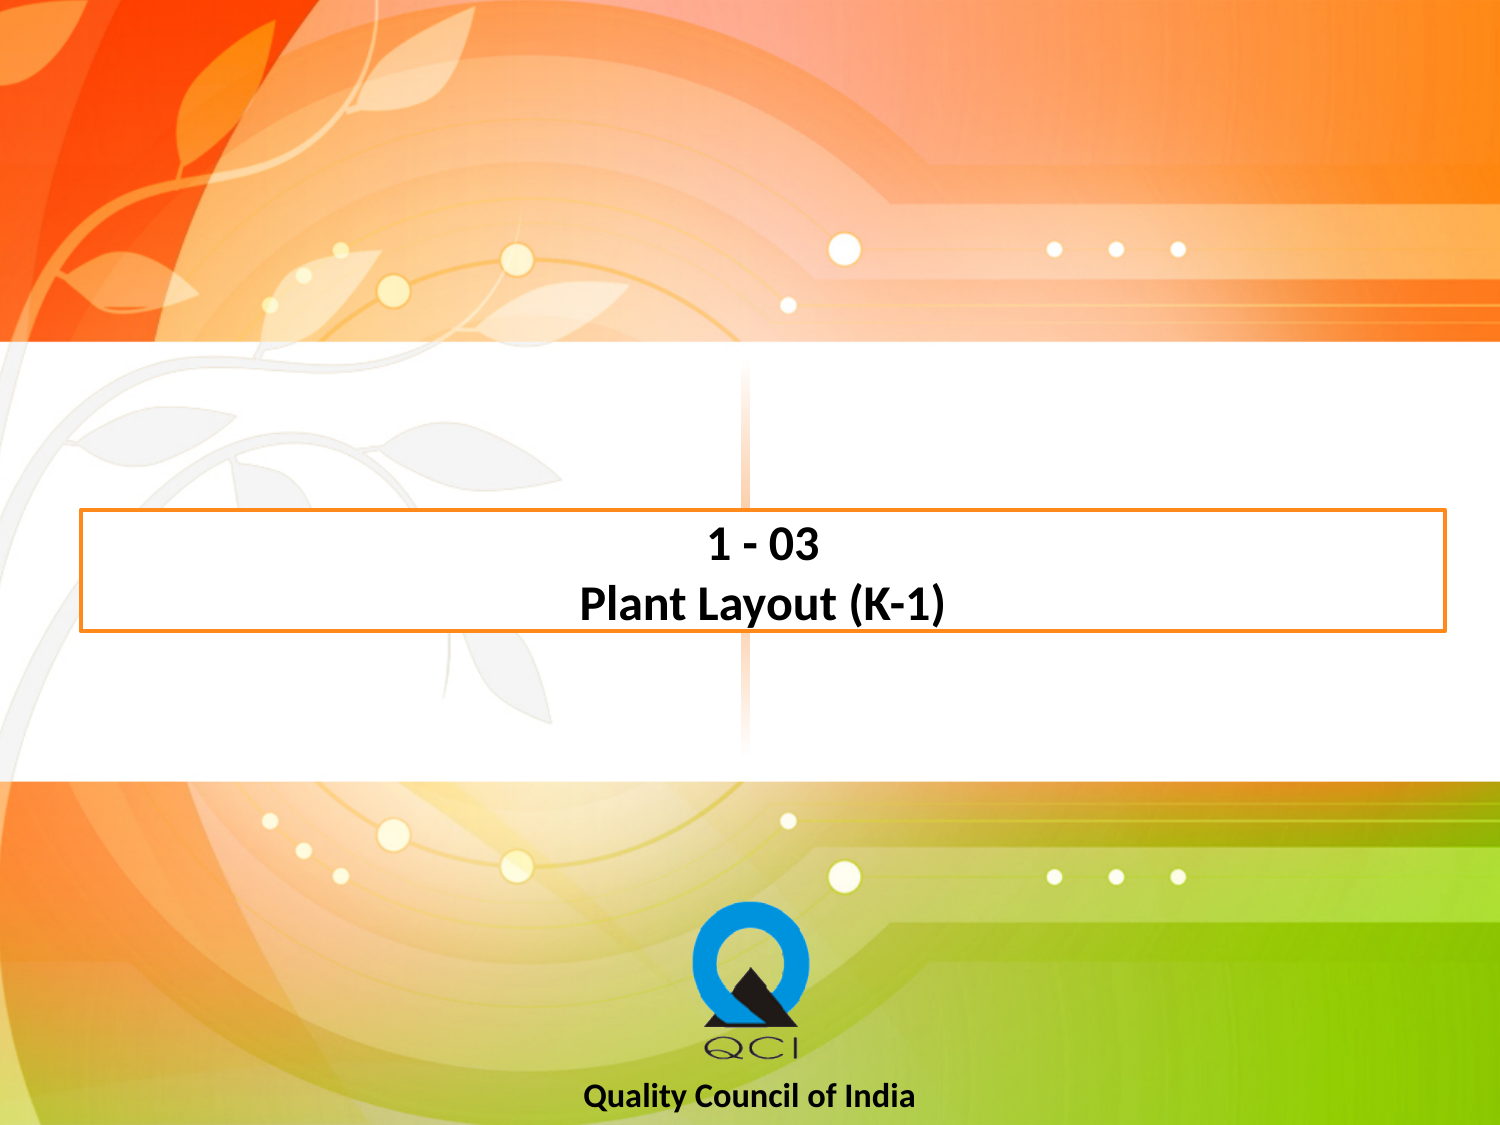

# 1 - 03 Plant Layout (K-1)